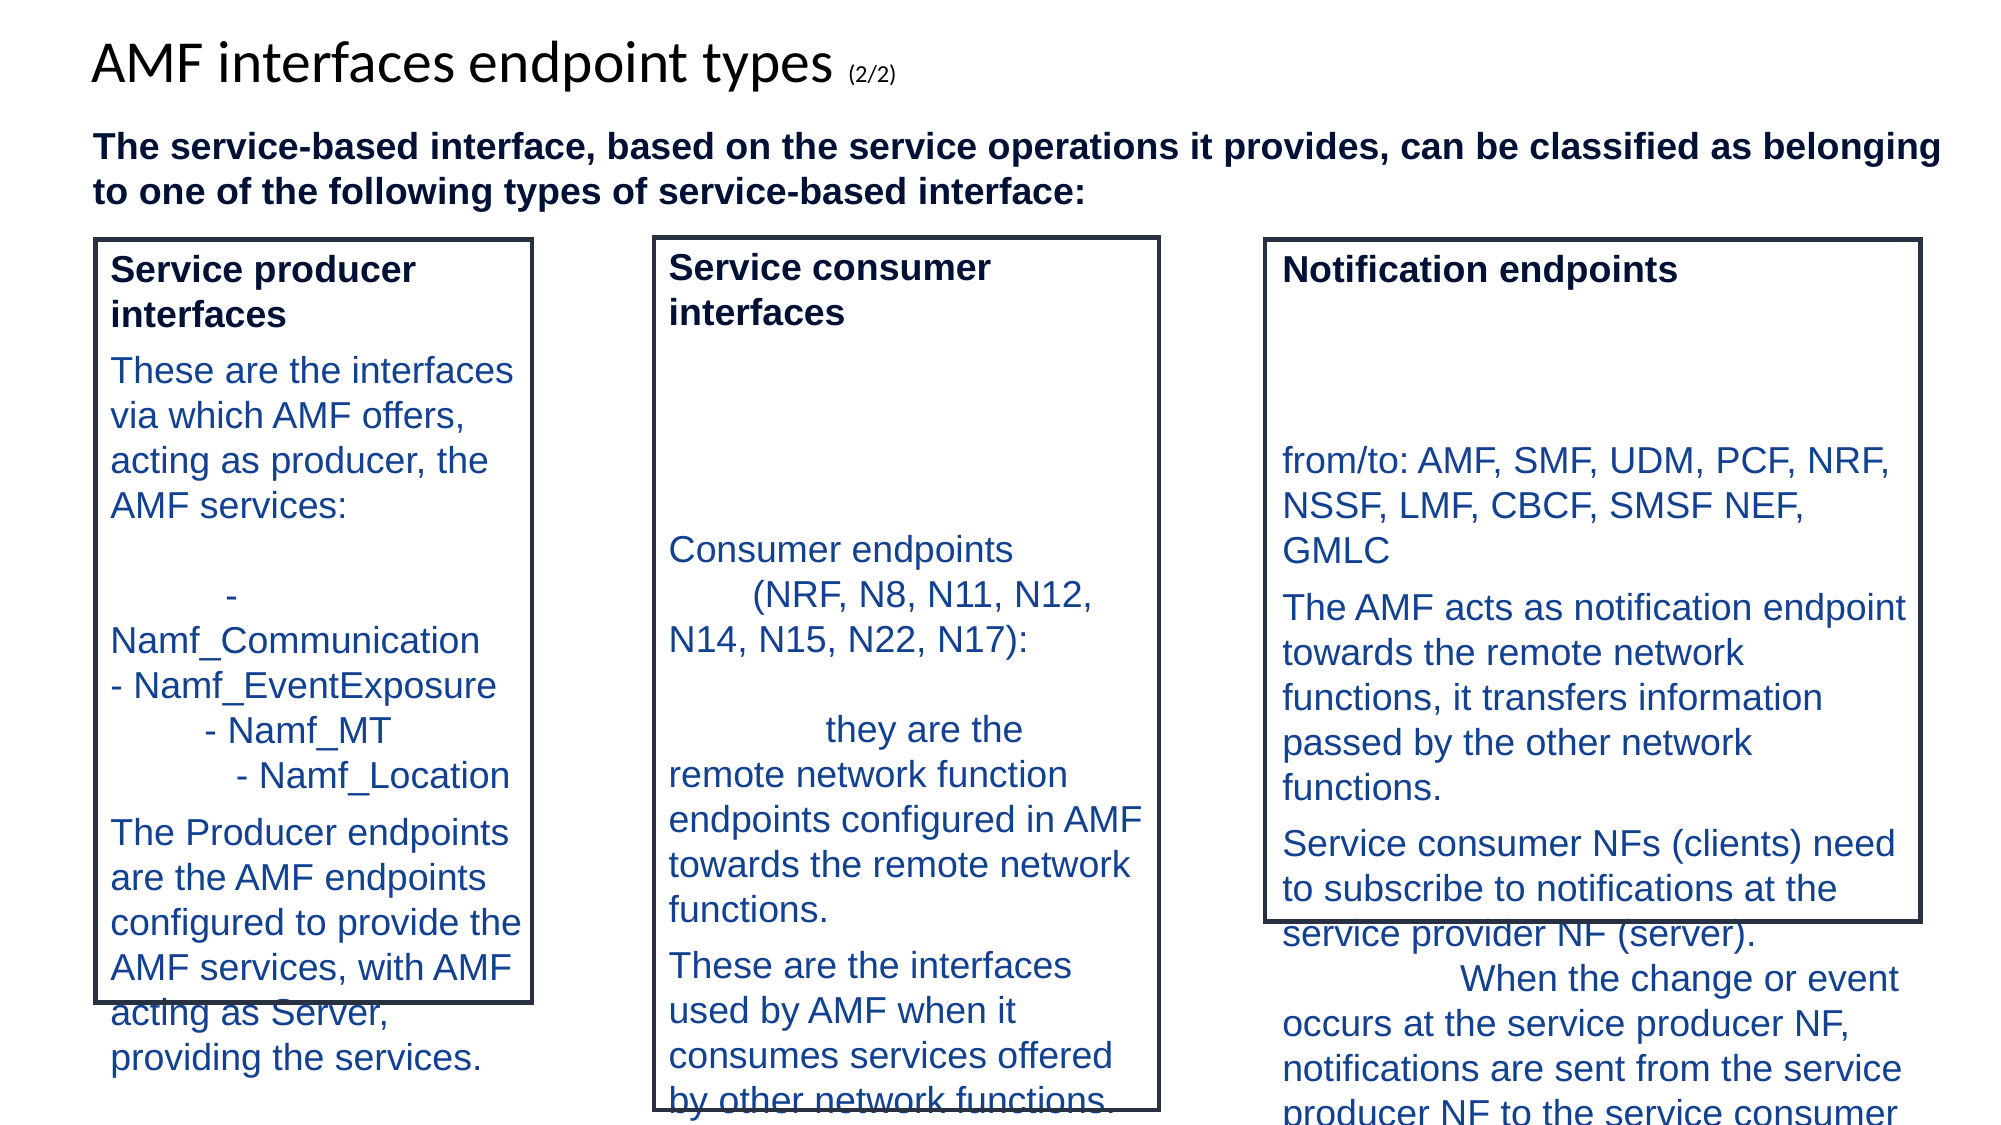

# AMF interfaces endpoint types (2/2)
The service-based interface, based on the service operations it provides, can be classified as belonging to one of the following types of service-based interface:
Service consumer interfaces
Consumer endpoints                     (NRF, N8, N11, N12, N14, N15, N22, N17):                                                                         they are the remote network function endpoints configured in AMF towards the remote network functions.
These are the interfaces used by AMF when it consumes services offered by other network functions.
Service consumer interfaces are also used by the AMF to subscribe to notifications:           Notifications will be received at the relevant notification endpoints.

Service producer interfaces
These are the interfaces via which AMF offers, acting as producer, the AMF services:                                                                      - Namf_Communication     - Namf_EventExposure             - Namf_MT                          - Namf_Location
The Producer endpoints are the AMF endpoints configured to provide the AMF services, with AMF acting as Server, providing the services.

Notification endpoints
from/to: AMF, SMF, UDM, PCF, NRF, NSSF, LMF, CBCF, SMSF NEF, GMLC
The AMF acts as notification endpoint towards the remote network functions, it transfers information passed by the other network functions.
Service consumer NFs (clients) need to subscribe to notifications at the service provider NF (server).                                When the change or event occurs at the service producer NF, notifications are sent from the service producer NF to the service consumer NFs